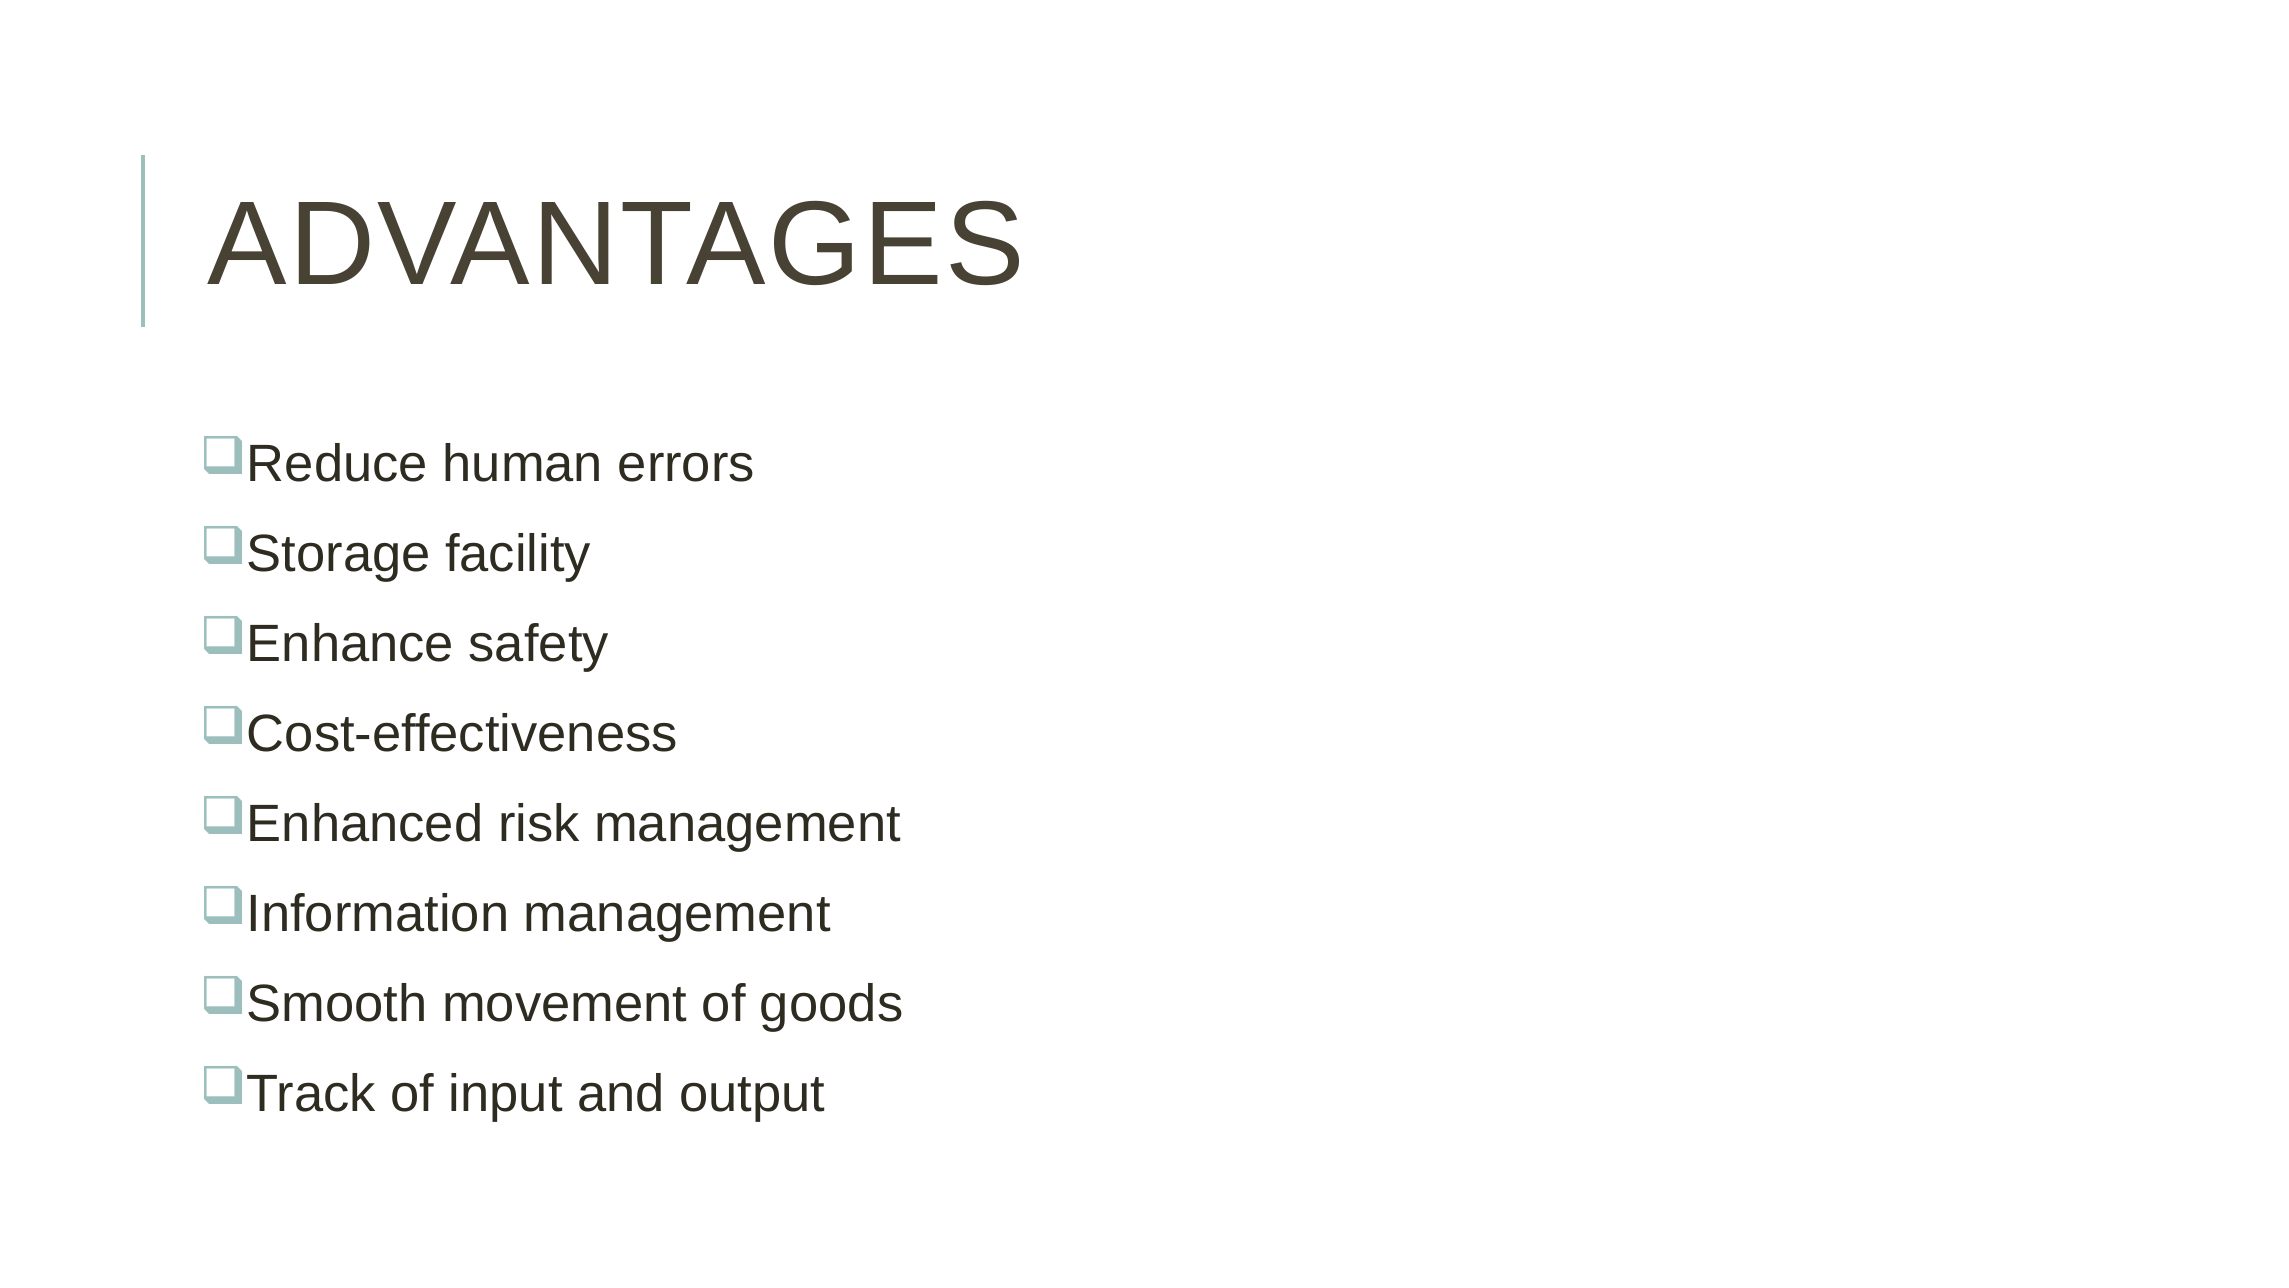

# advantages
Reduce human errors
Storage facility
Enhance safety
Cost-effectiveness
Enhanced risk management
Information management
Smooth movement of goods
Track of input and output